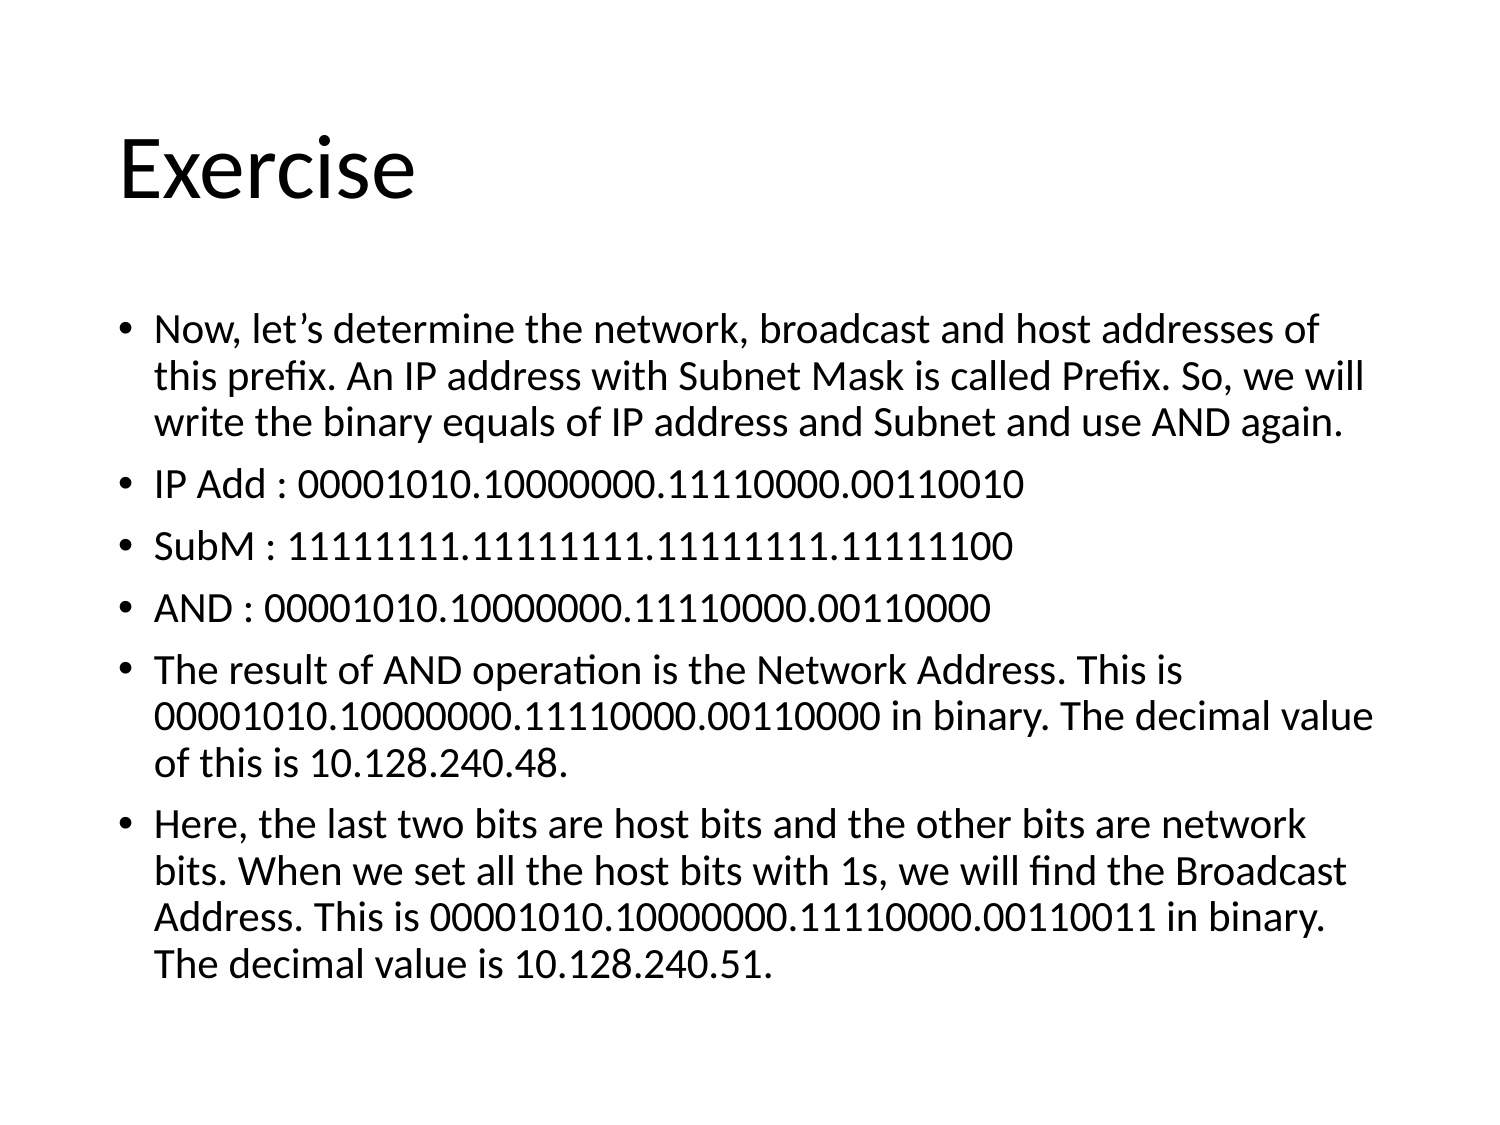

# Exercise
Now, let’s determine the network, broadcast and host addresses of this prefix. An IP address with Subnet Mask is called Prefix. So, we will write the binary equals of IP address and Subnet and use AND again.
IP Add : 00001010.10000000.11110000.00110010
SubM : 11111111.11111111.11111111.11111100
AND : 00001010.10000000.11110000.00110000
The result of AND operation is the Network Address. This is 00001010.10000000.11110000.00110000 in binary. The decimal value of this is 10.128.240.48.
Here, the last two bits are host bits and the other bits are network bits. When we set all the host bits with 1s, we will find the Broadcast Address. This is 00001010.10000000.11110000.00110011 in binary. The decimal value is 10.128.240.51.